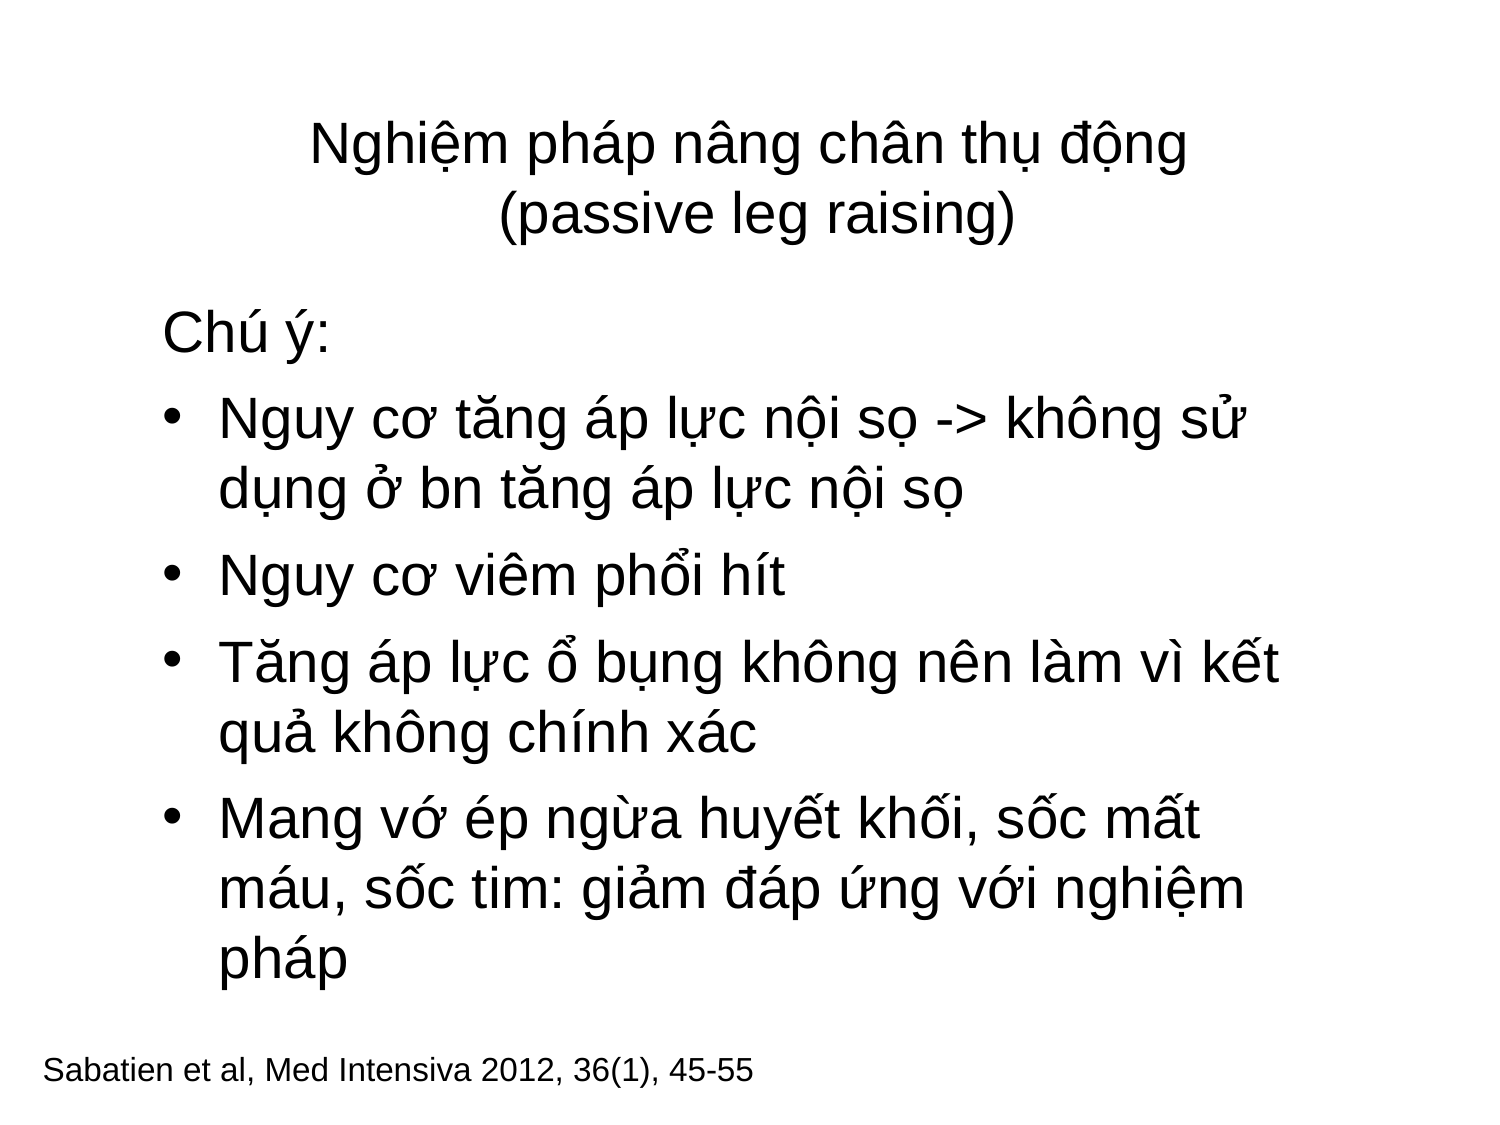

# Nghiệm pháp nâng chân thụ động (passive leg raising)
Chú ý:
Nguy cơ tăng áp lực nội sọ -> không sử dụng ở bn tăng áp lực nội sọ
Nguy cơ viêm phổi hít
Tăng áp lực ổ bụng không nên làm vì kết quả không chính xác
Mang vớ ép ngừa huyết khối, sốc mất máu, sốc tim: giảm đáp ứng với nghiệm pháp
Sabatien et al, Med Intensiva 2012, 36(1), 45-55